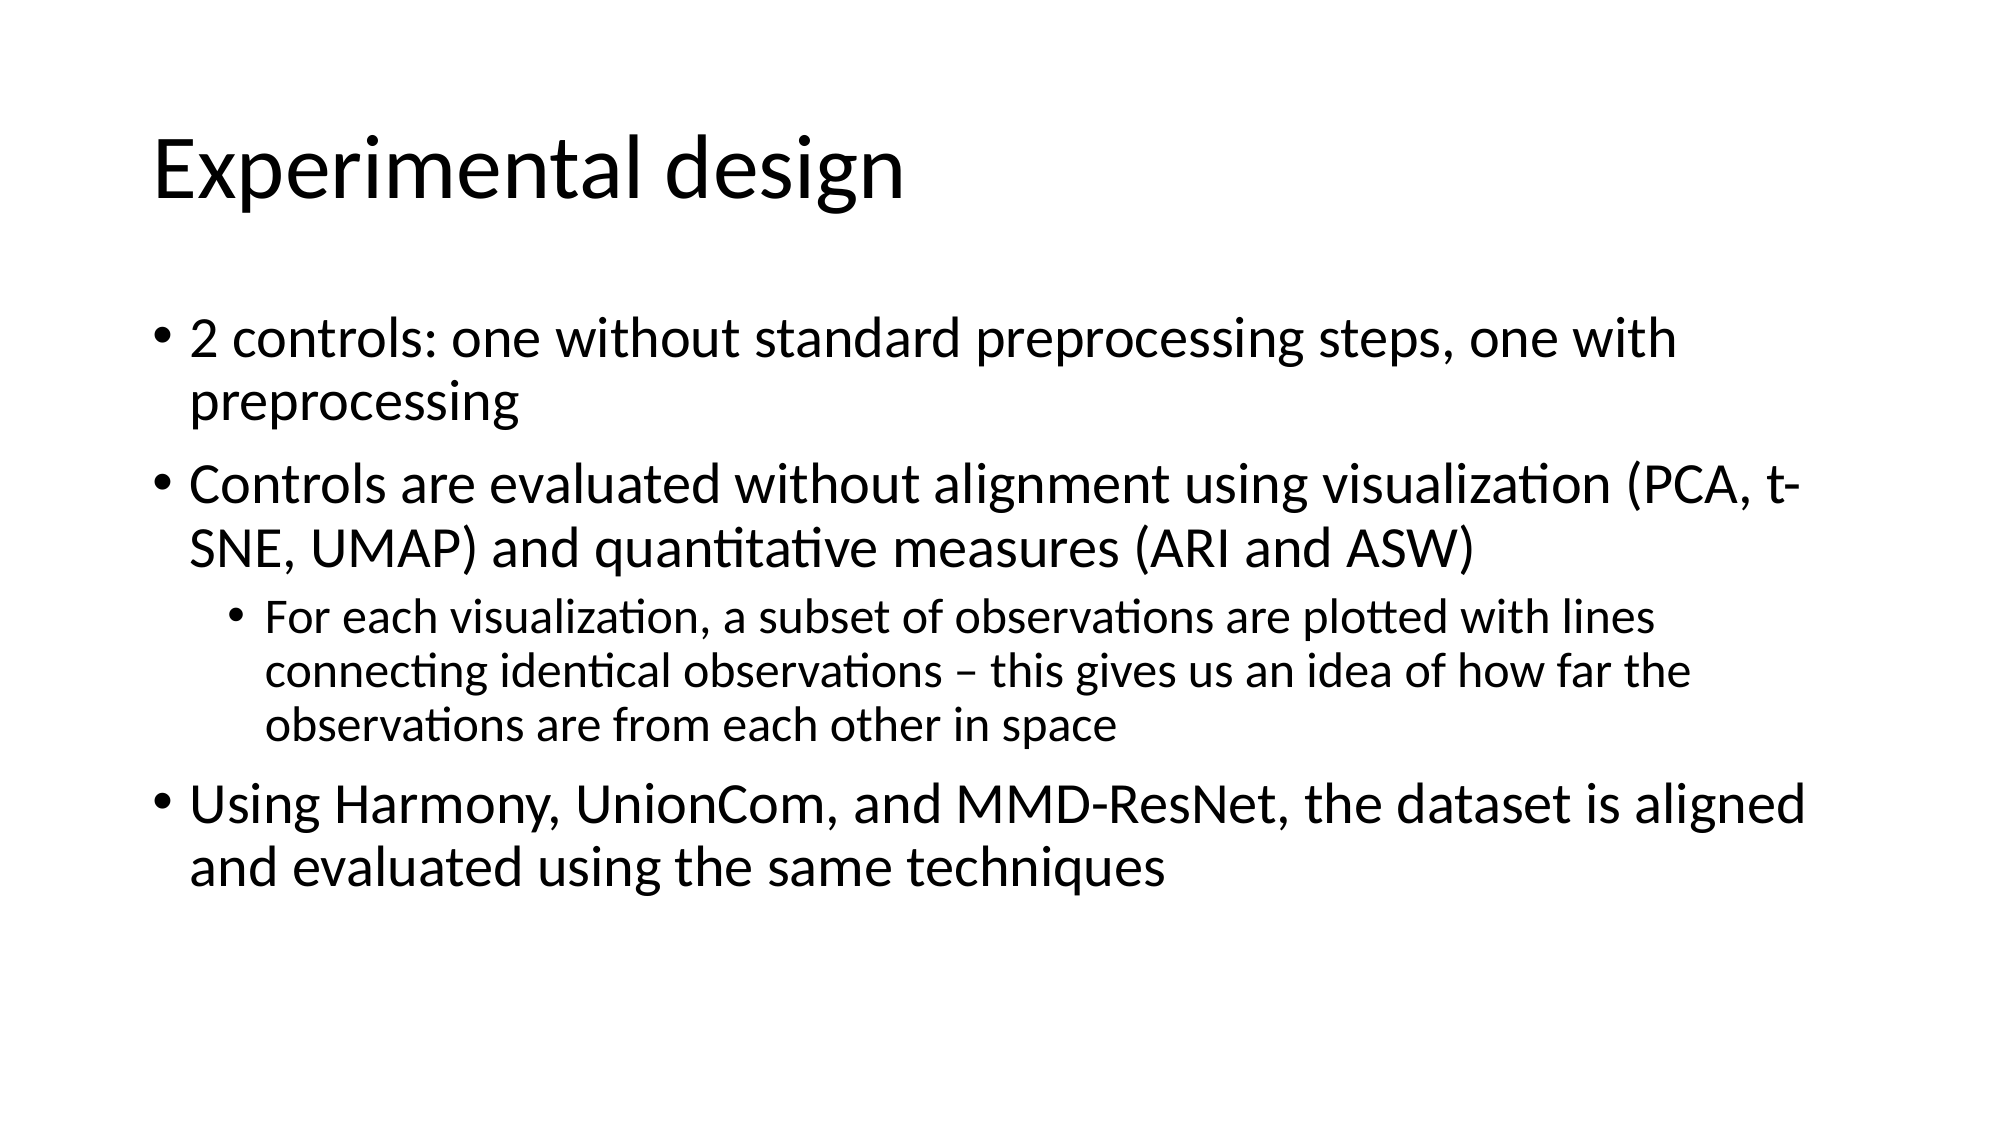

# Experimental design
2 controls: one without standard preprocessing steps, one with preprocessing
Controls are evaluated without alignment using visualization (PCA, t-SNE, UMAP) and quantitative measures (ARI and ASW)
For each visualization, a subset of observations are plotted with lines connecting identical observations – this gives us an idea of how far the observations are from each other in space
Using Harmony, UnionCom, and MMD-ResNet, the dataset is aligned and evaluated using the same techniques